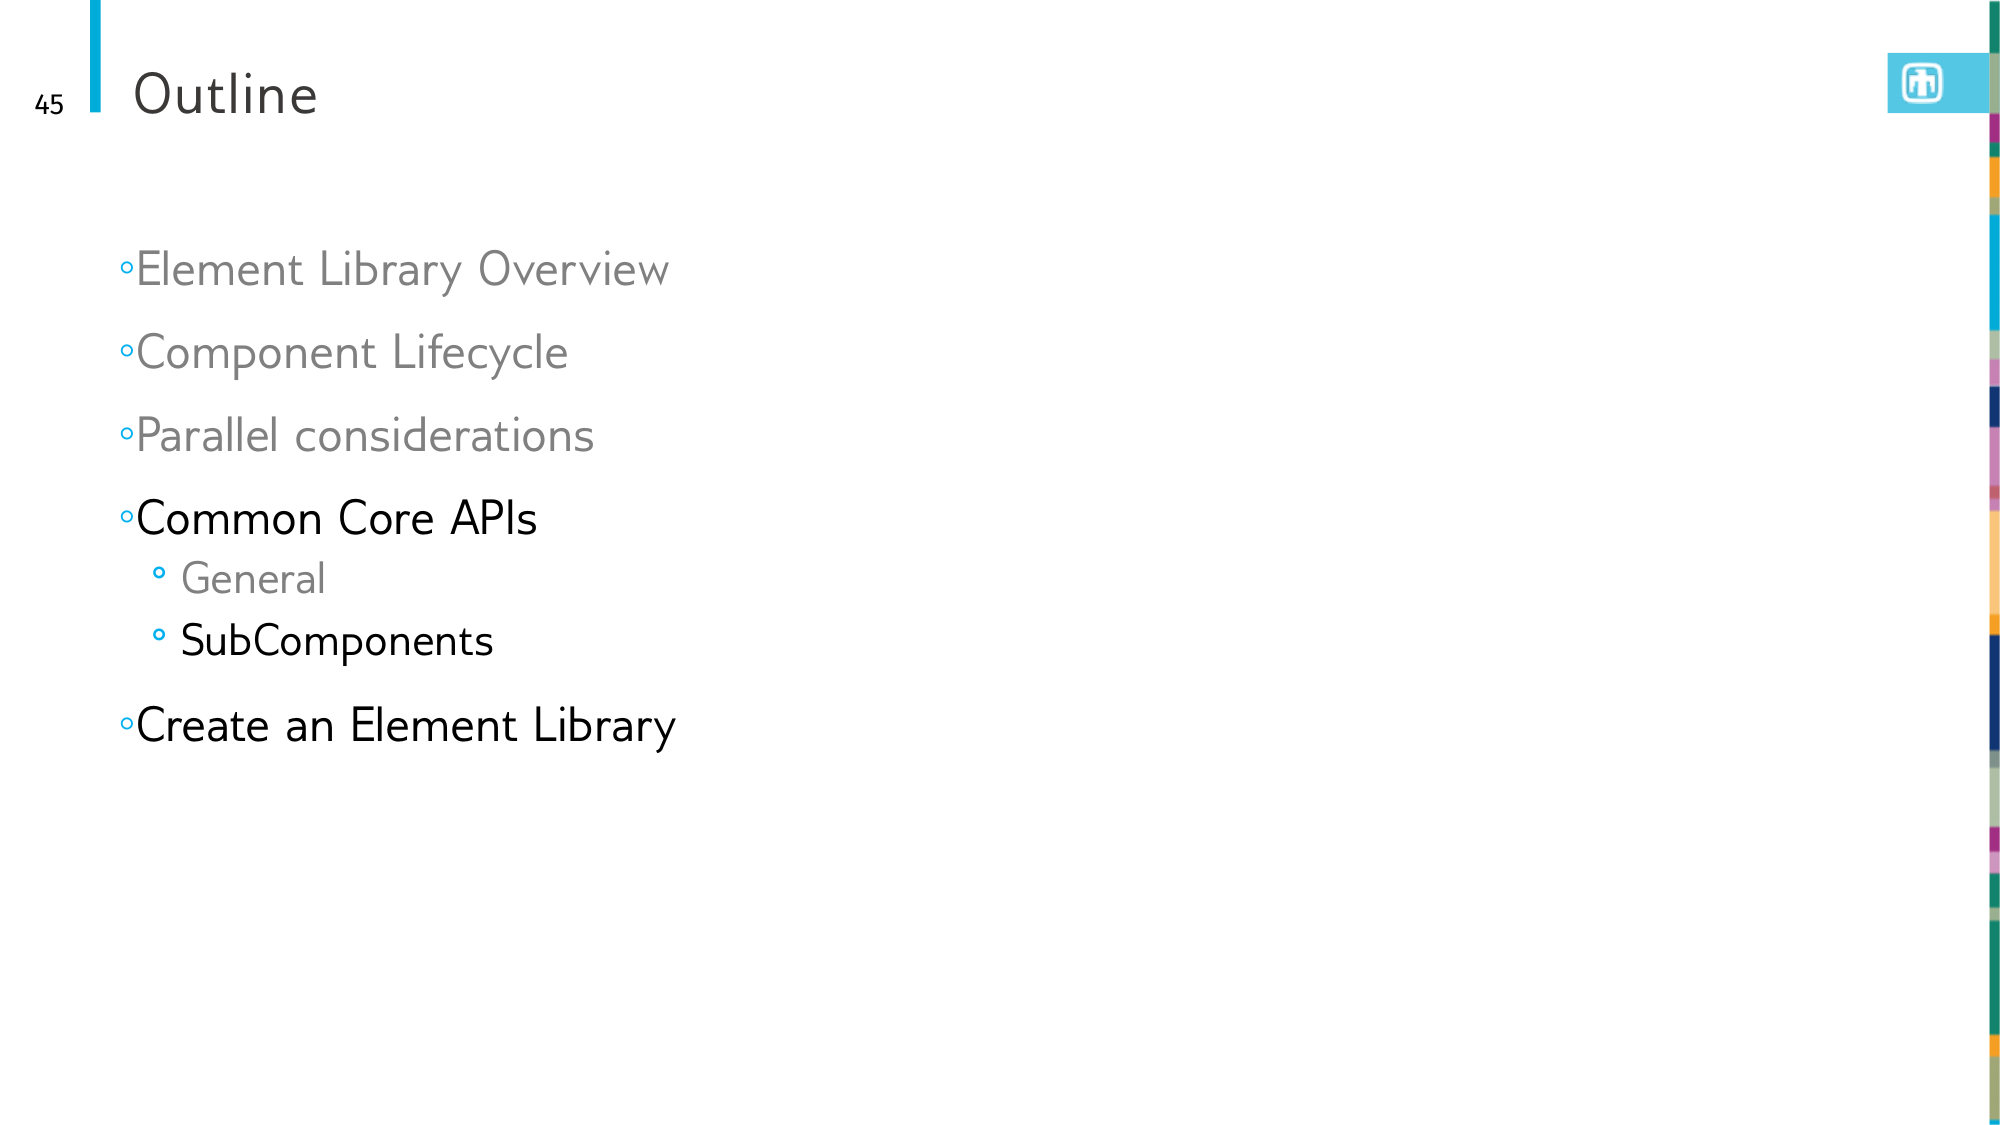

# Outline
45
Element Library Overview
Component Lifecycle
Parallel considerations
Common Core APIs
General
SubComponents
Create an Element Library